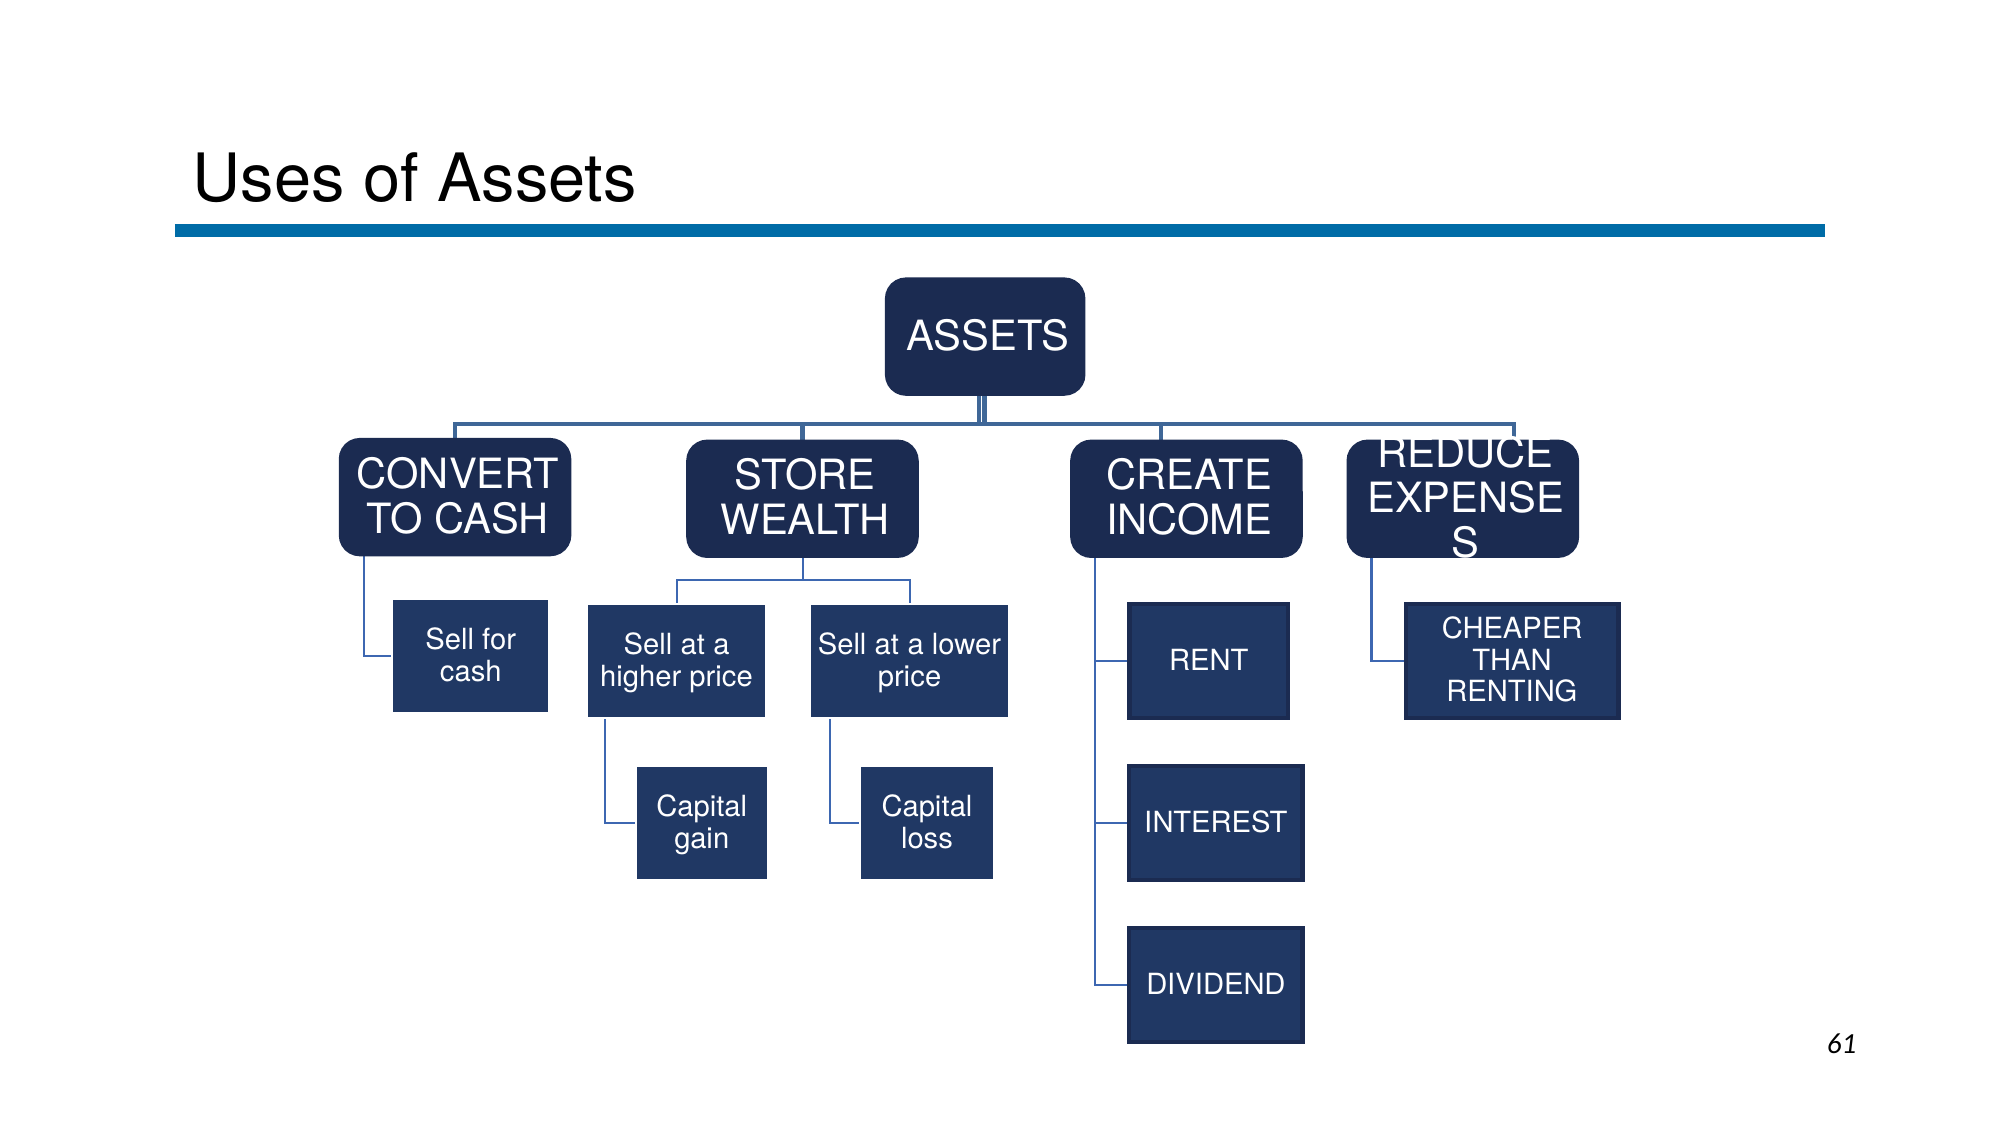

Uses of Assets

Assets
Convert to Cash
Sell for cash
Store Wealth
Sell at a higher price
Capital gain
Sell at a lower price
Capital loss
Create Income
Rent
Interest
Dividend
Reduce Expenses
Cheaper than renting
1-61